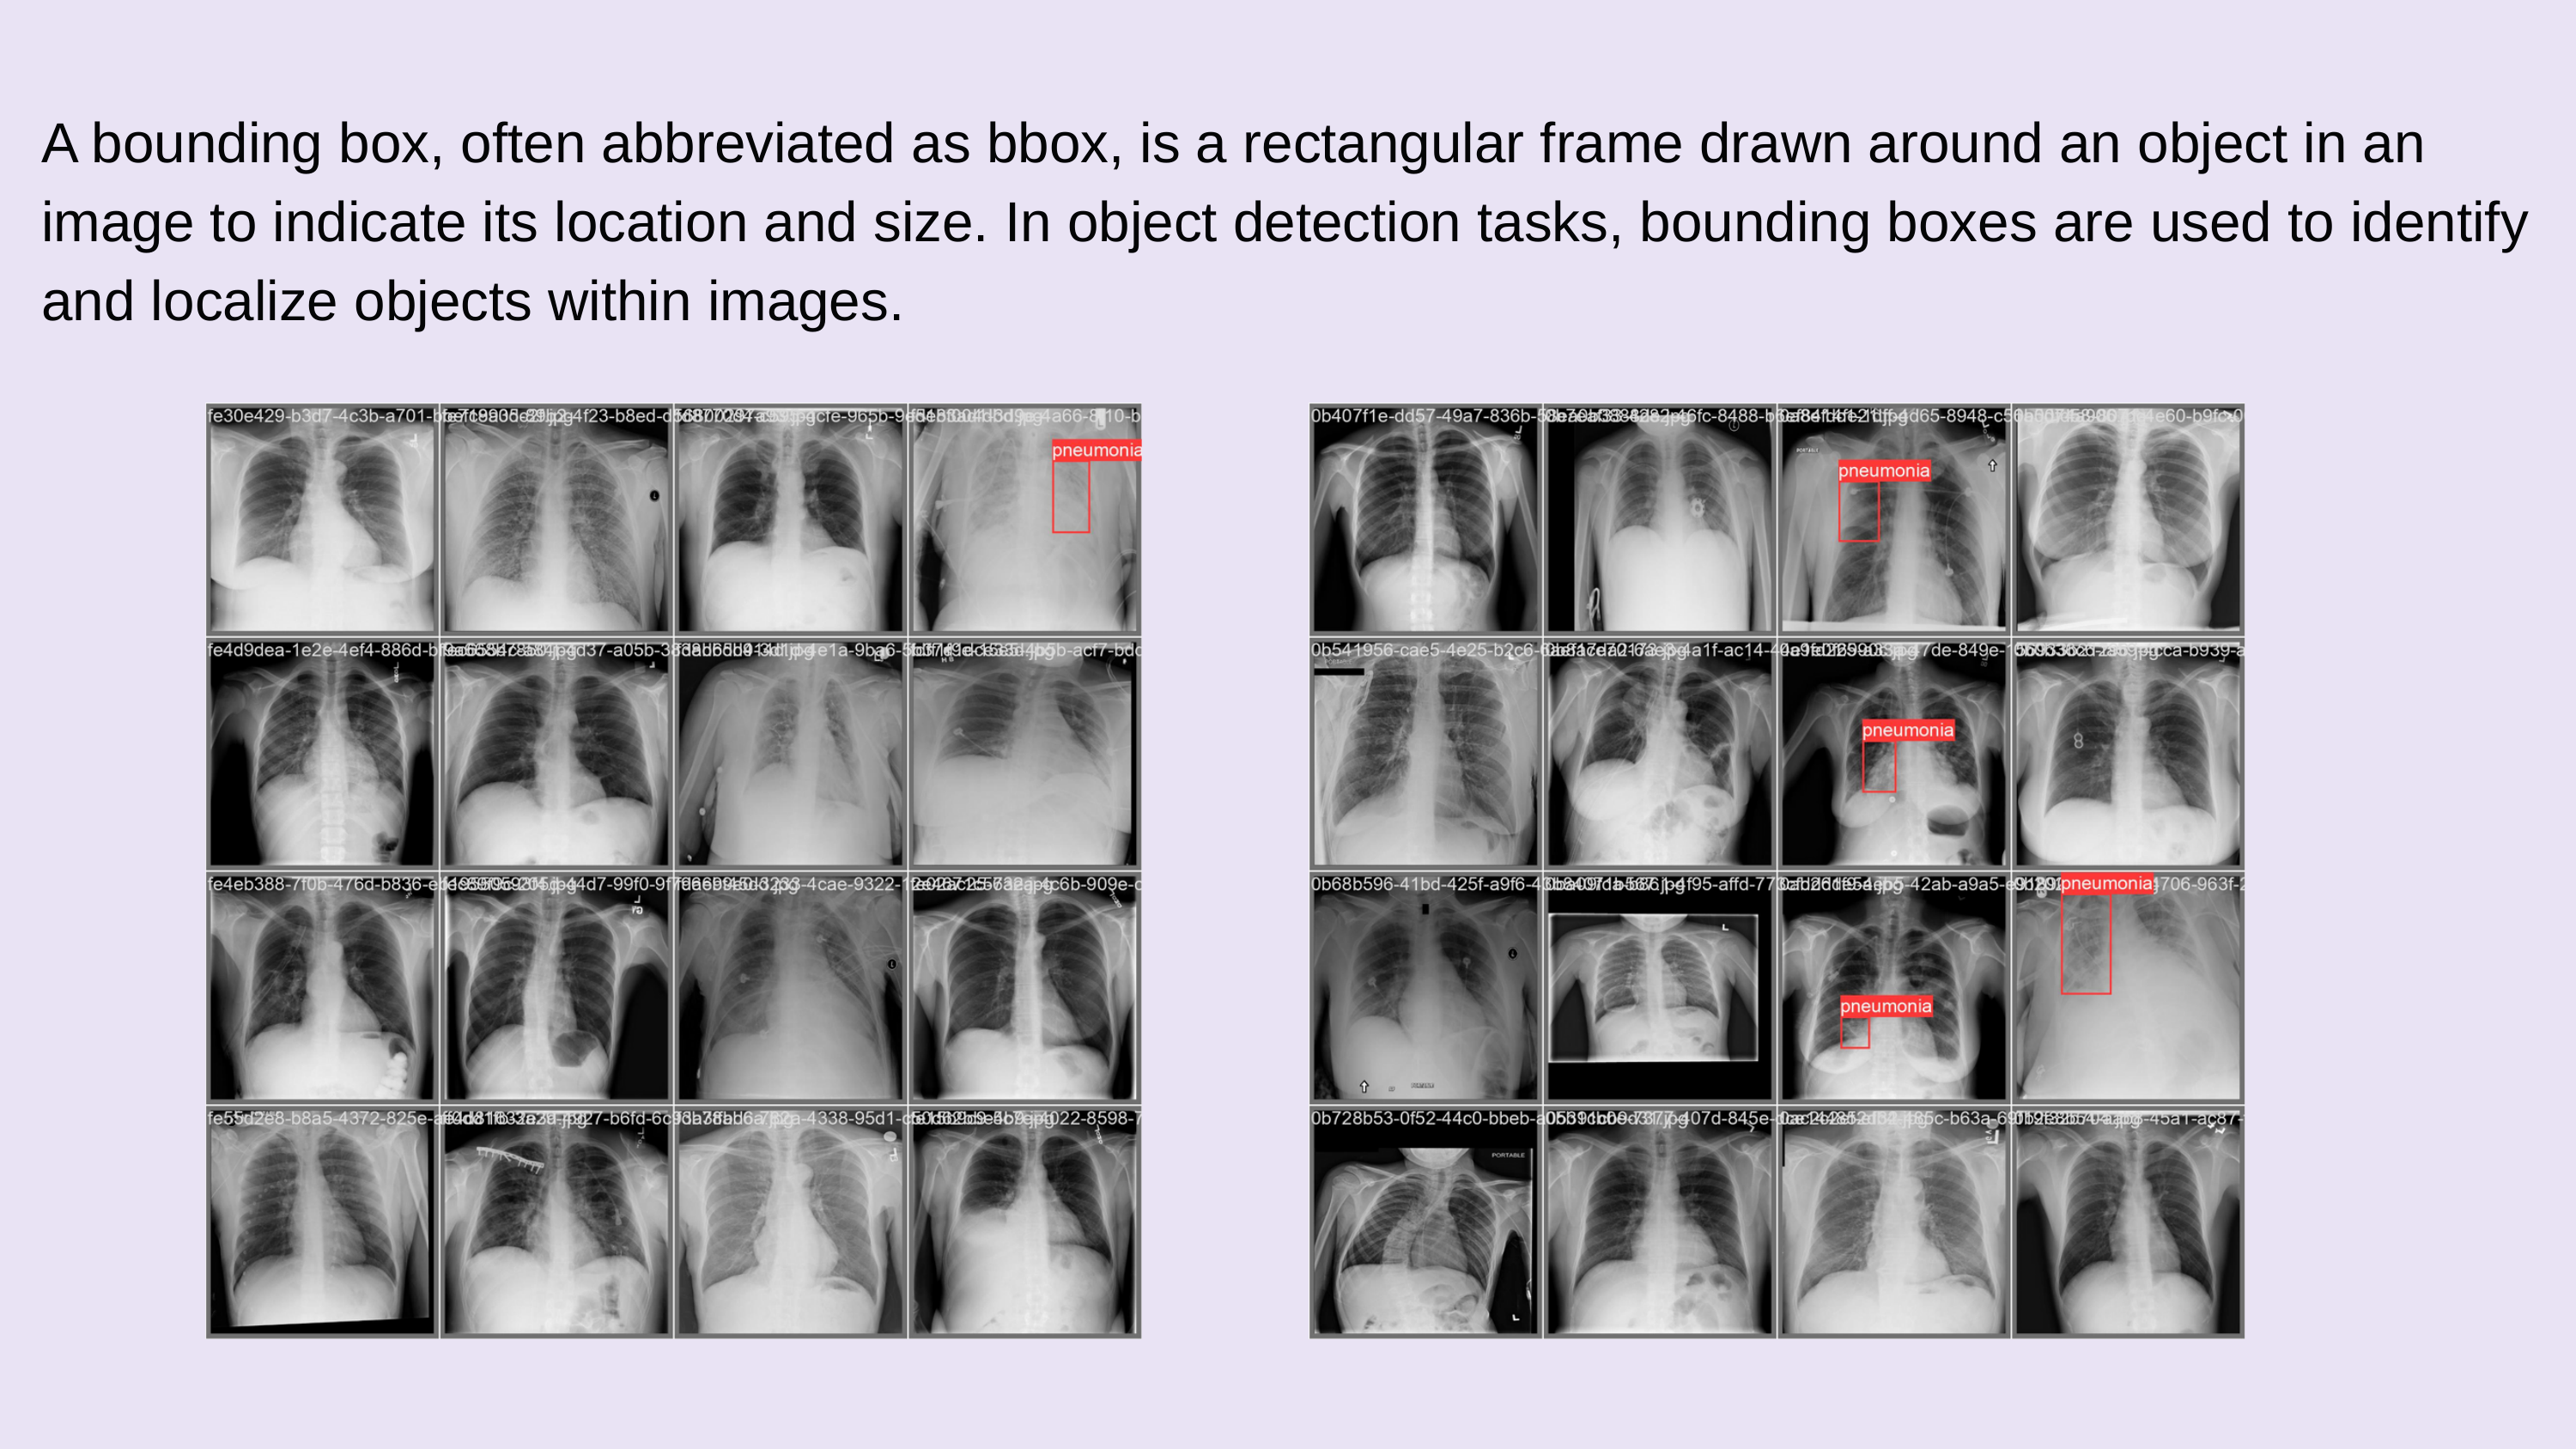

A bounding box, often abbreviated as bbox, is a rectangular frame drawn around an object in an image to indicate its location and size. In object detection tasks, bounding boxes are used to identify and localize objects within images.